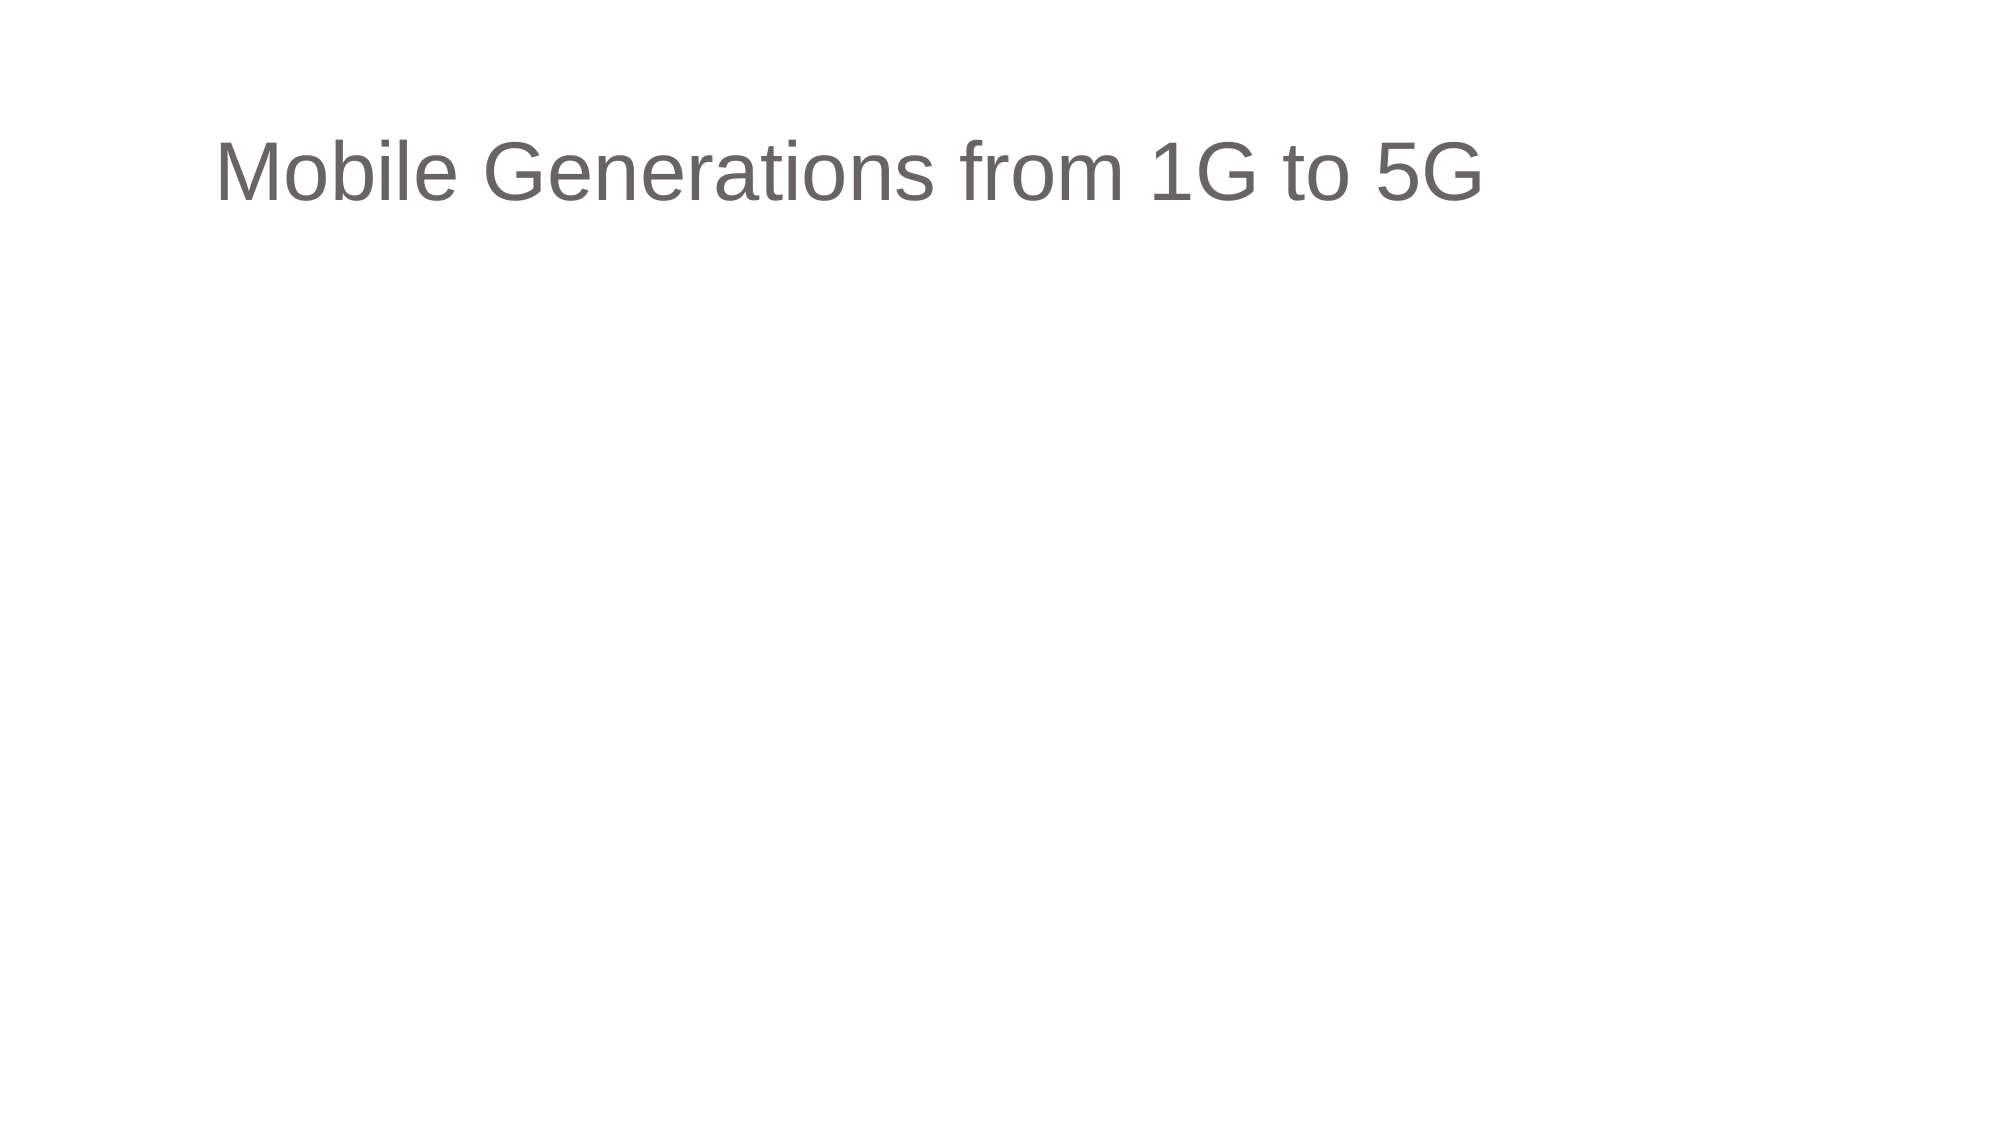

# Mobile Generations from 1G to 5G